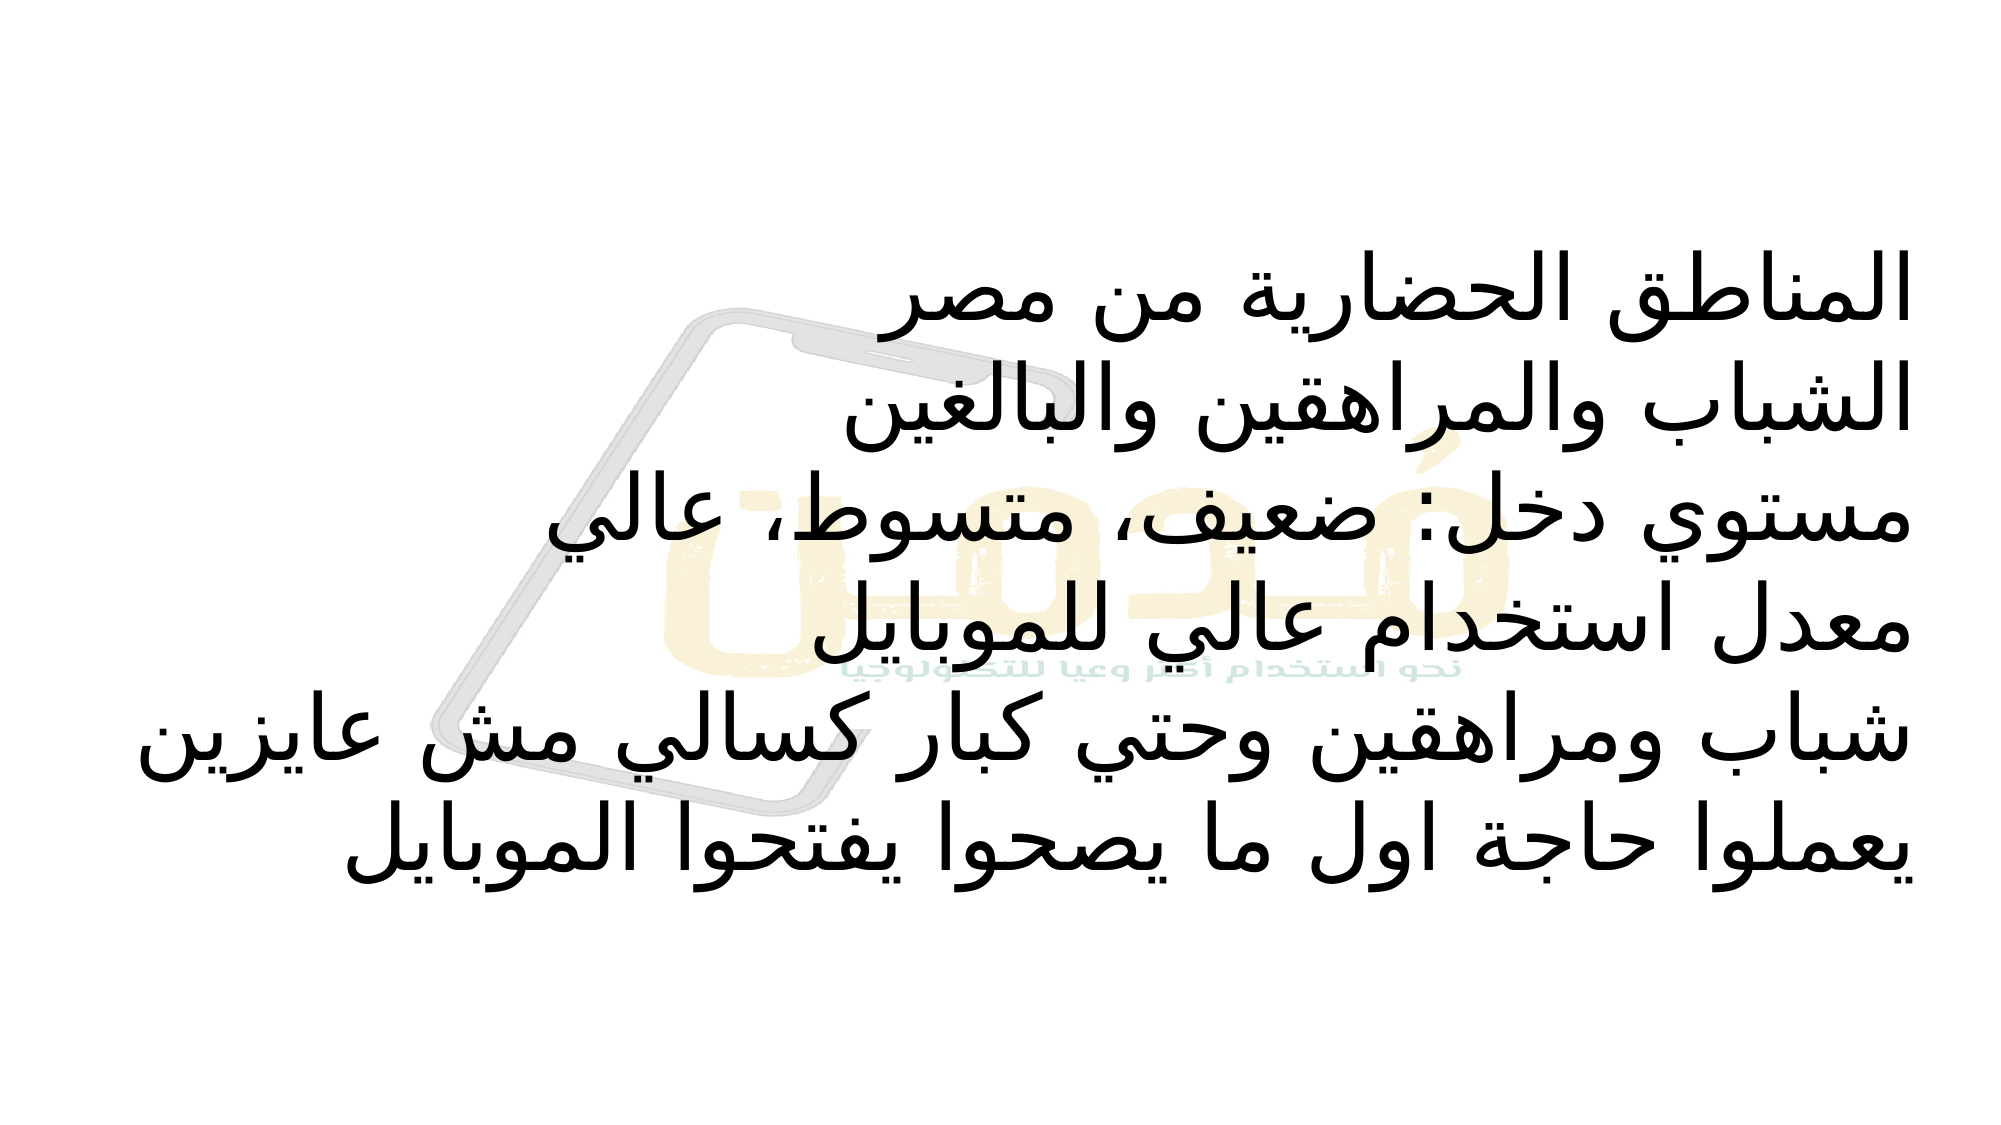

المناطق الحضارية من مصر
الشباب والمراهقين والبالغين
مستوي دخل: ضعيف، متسوط، عالي
معدل استخدام عالي للموبايل
شباب ومراهقين وحتي كبار كسالي مش عايزين يعملوا حاجة اول ما يصحوا يفتحوا الموبايل